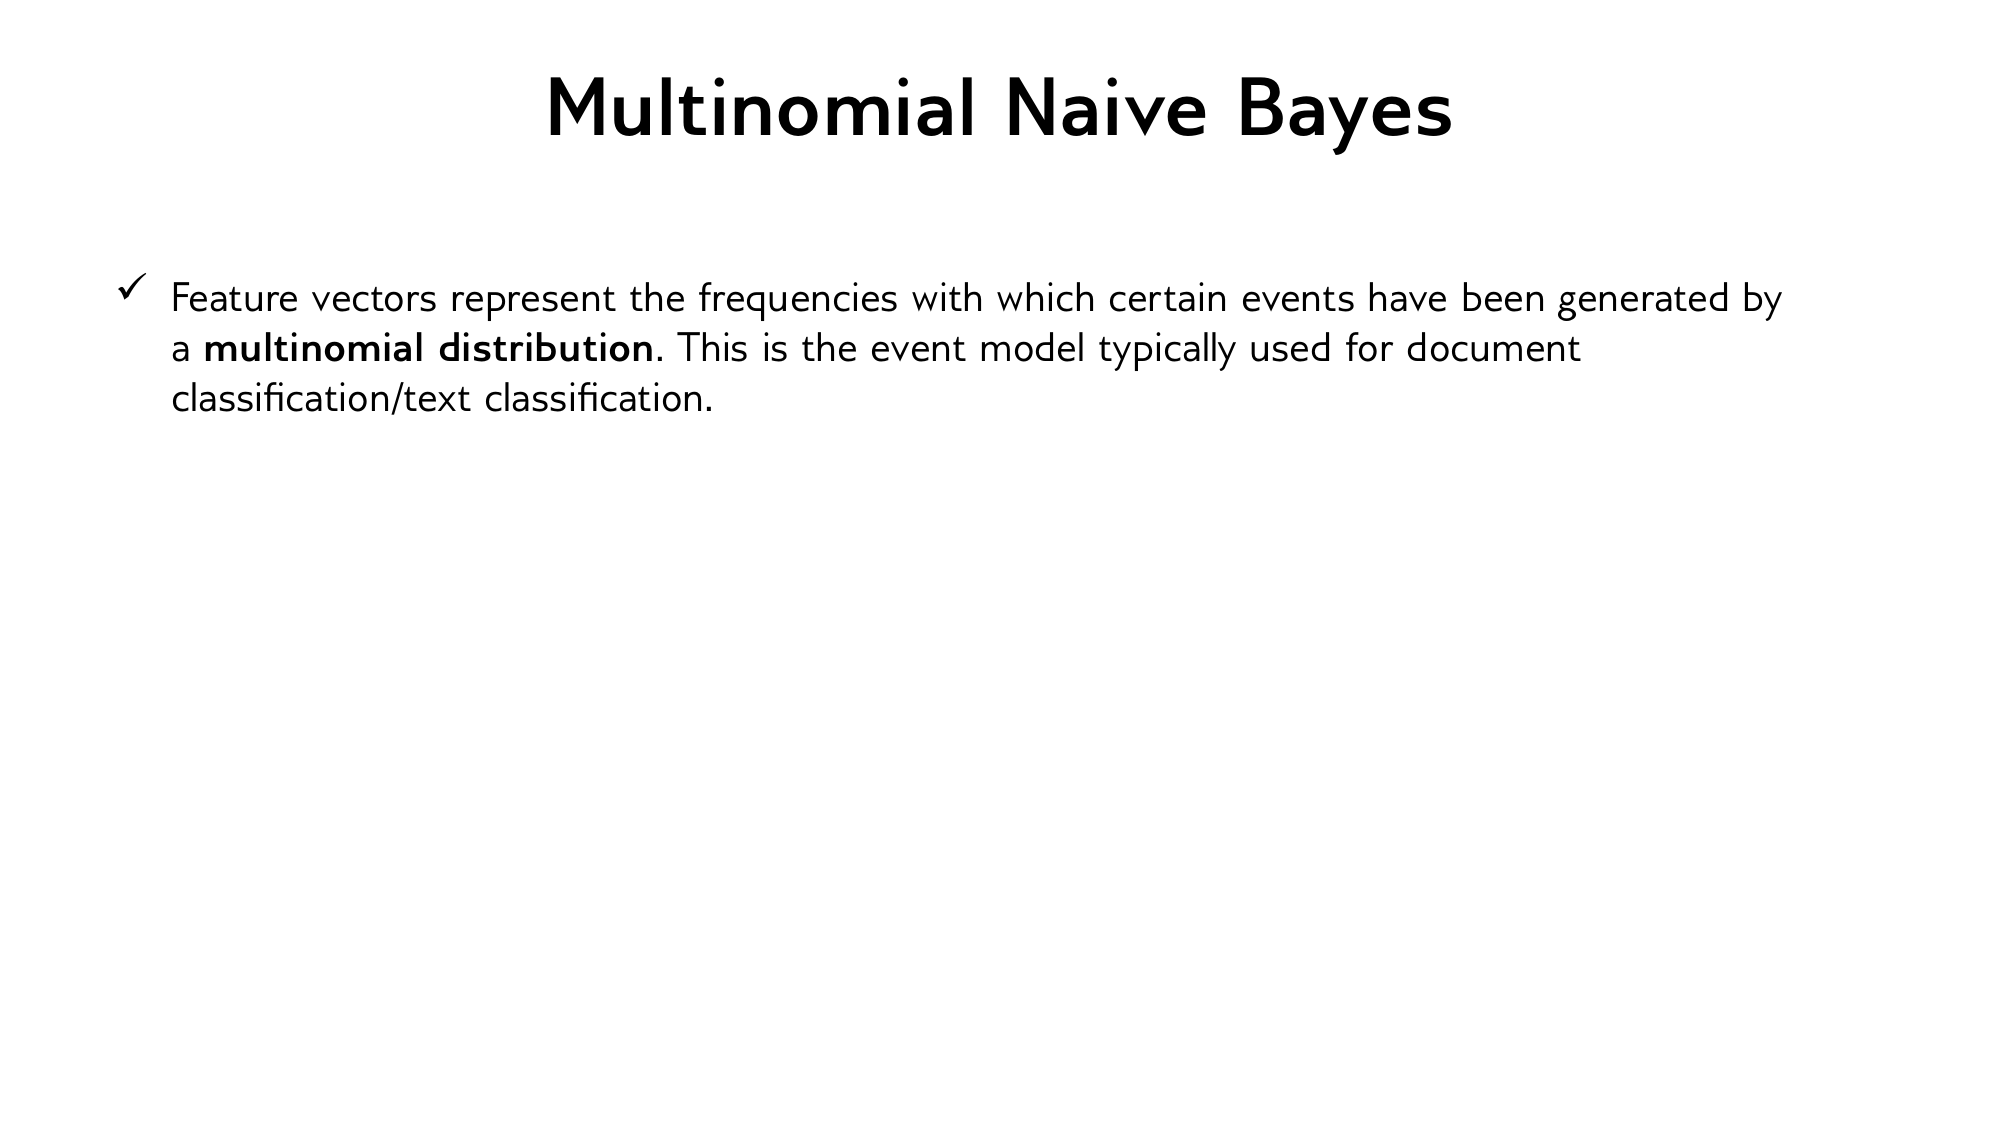

# Multinomial Naive Bayes
Feature vectors represent the frequencies with which certain events have been generated by a multinomial distribution. This is the event model typically used for document classification/text classification.